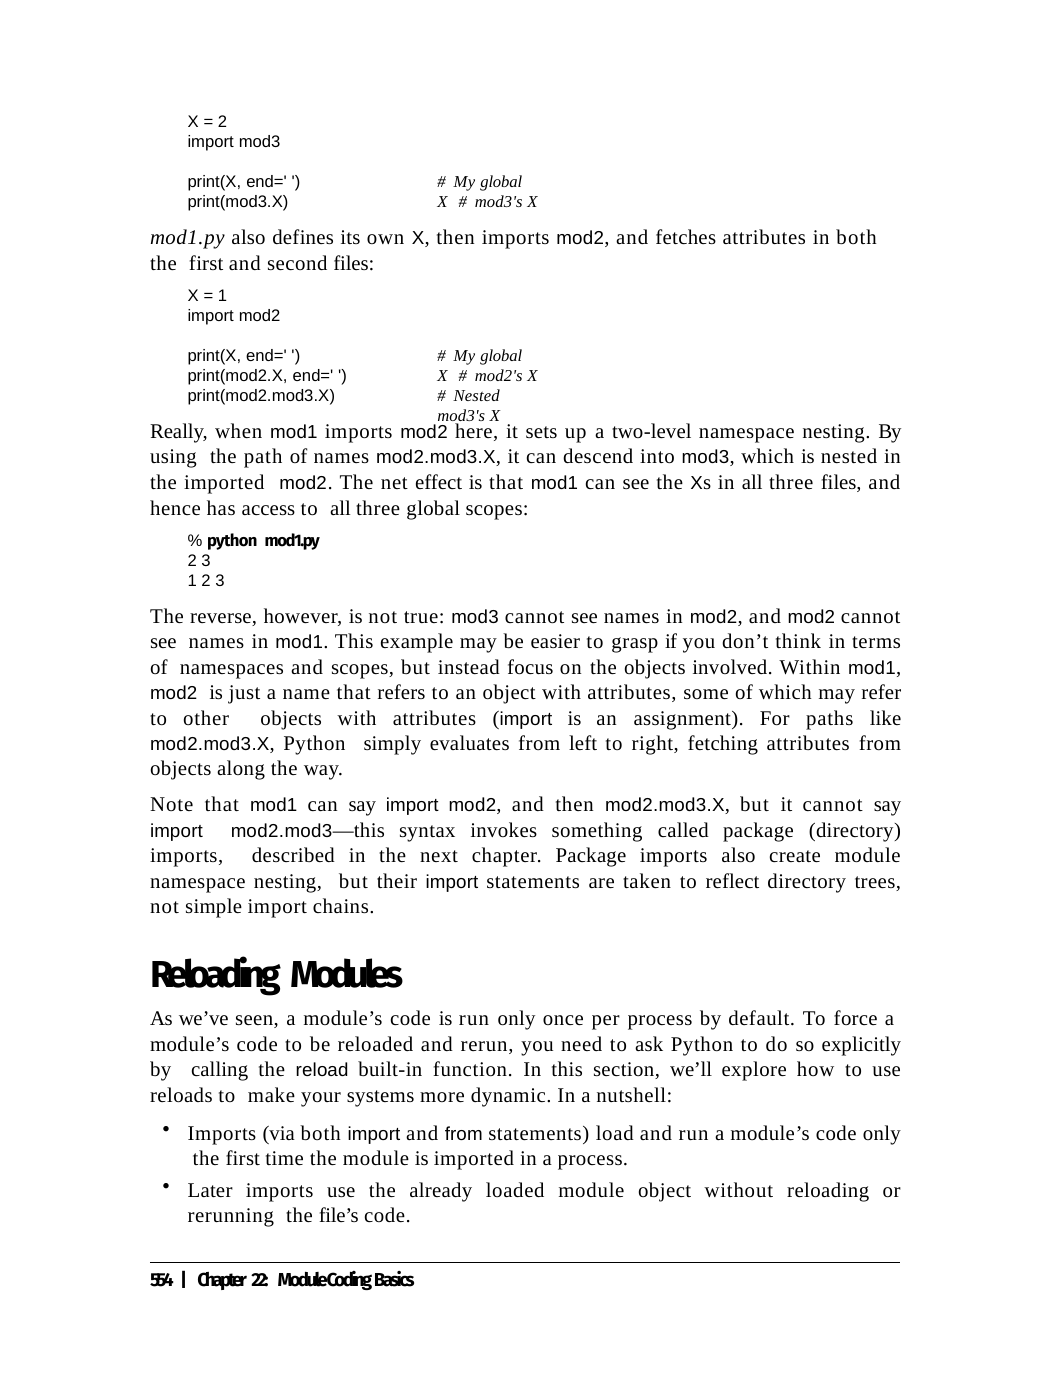

X = 2
import mod3
print(X, end=' ')  print(mod3.X)
# My global X  # mod3's X
mod1.py also defines its own X, then imports mod2, and fetches attributes in both the  first and second files:
X = 1
import mod2
print(X, end=' ')  print(mod2.X, end=' ')  print(mod2.mod3.X)
# My global X  # mod2's X
# Nested mod3's X
Really, when mod1 imports mod2 here, it sets up a two-level namespace nesting. By using  the path of names mod2.mod3.X, it can descend into mod3, which is nested in the imported  mod2. The net effect is that mod1 can see the Xs in all three files, and hence has access to  all three global scopes:
% python mod1.py
2 3
1 2 3
The reverse, however, is not true: mod3 cannot see names in mod2, and mod2 cannot see  names in mod1. This example may be easier to grasp if you don’t think in terms of  namespaces and scopes, but instead focus on the objects involved. Within mod1, mod2  is just a name that refers to an object with attributes, some of which may refer to other  objects with attributes (import is an assignment). For paths like mod2.mod3.X, Python  simply evaluates from left to right, fetching attributes from objects along the way.
Note that mod1 can say import mod2, and then mod2.mod3.X, but it cannot say import  mod2.mod3—this syntax invokes something called package (directory) imports,  described in the next chapter. Package imports also create module namespace nesting,  but their import statements are taken to reflect directory trees, not simple import chains.

Reloading Modules
As we’ve seen, a module’s code is run only once per process by default. To force a  module’s code to be reloaded and rerun, you need to ask Python to do so explicitly by  calling the reload built-in function. In this section, we’ll explore how to use reloads to  make your systems more dynamic. In a nutshell:
Imports (via both import and from statements) load and run a module’s code only  the first time the module is imported in a process.
Later imports use the already loaded module object without reloading or rerunning  the file’s code.

554  |  Chapter 22:  Module Coding Basics